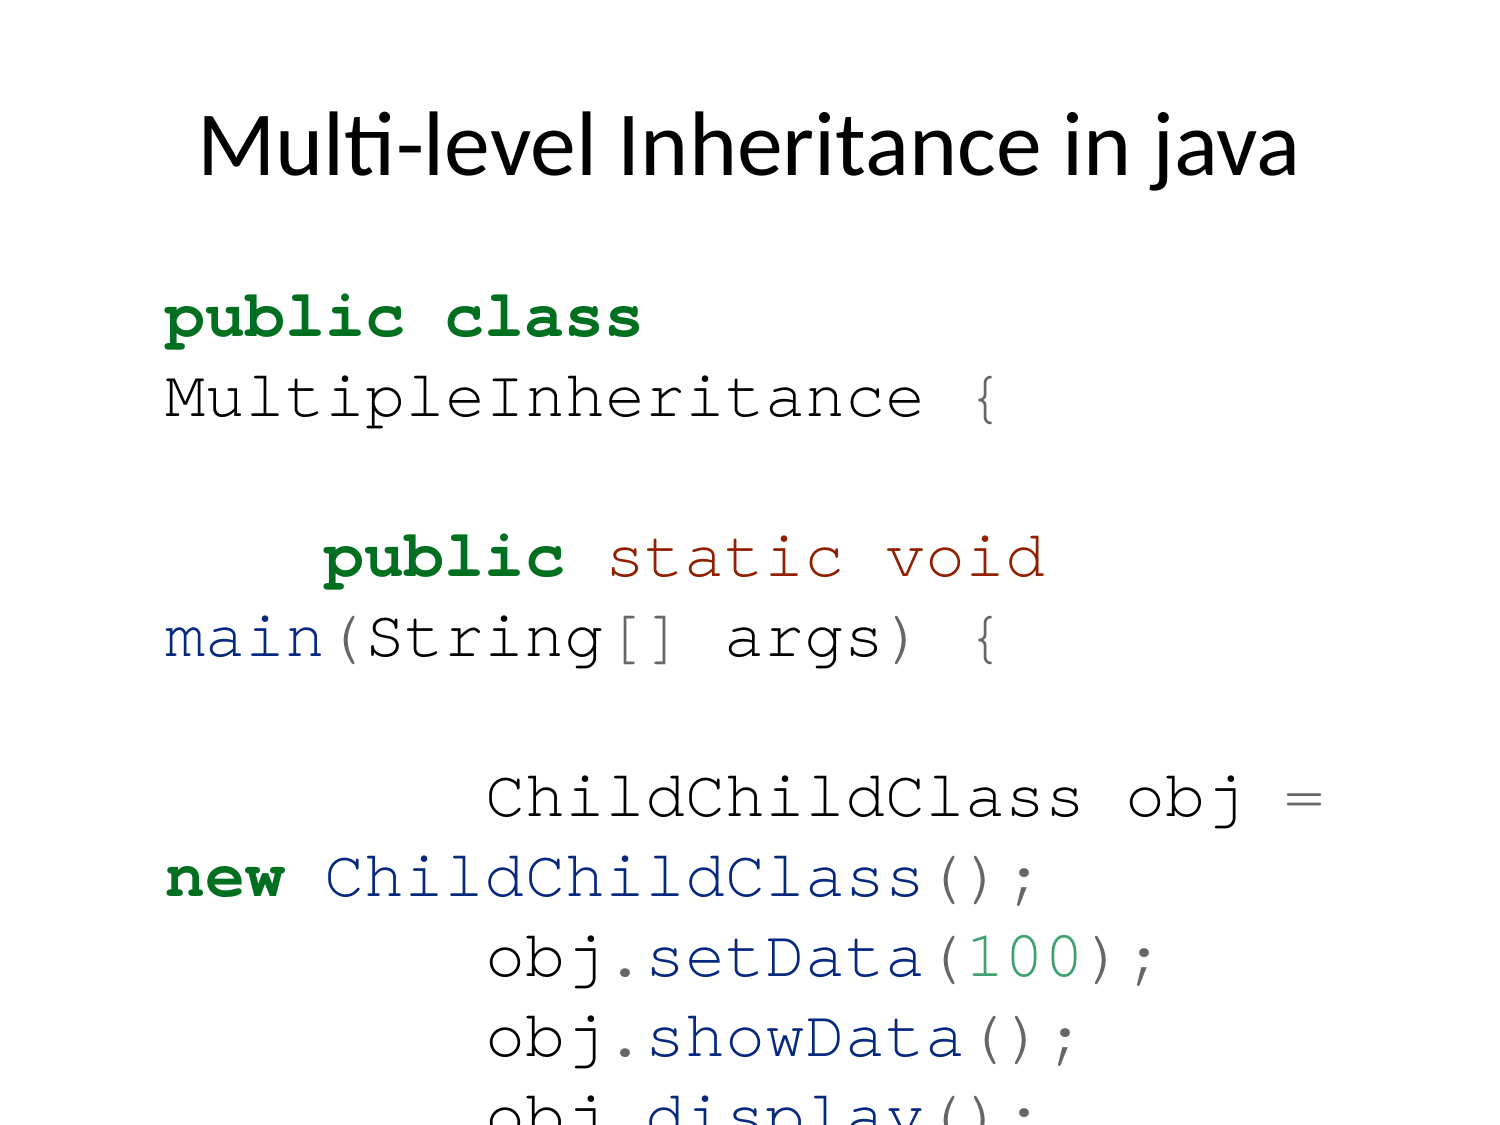

# Multi-level Inheritance in java
public class MultipleInheritance {
    public static void main(String[] args) {
        ChildChildClass obj = new ChildChildClass();
        obj.setData(100);
        obj.showData();
        obj.display();
    }
}